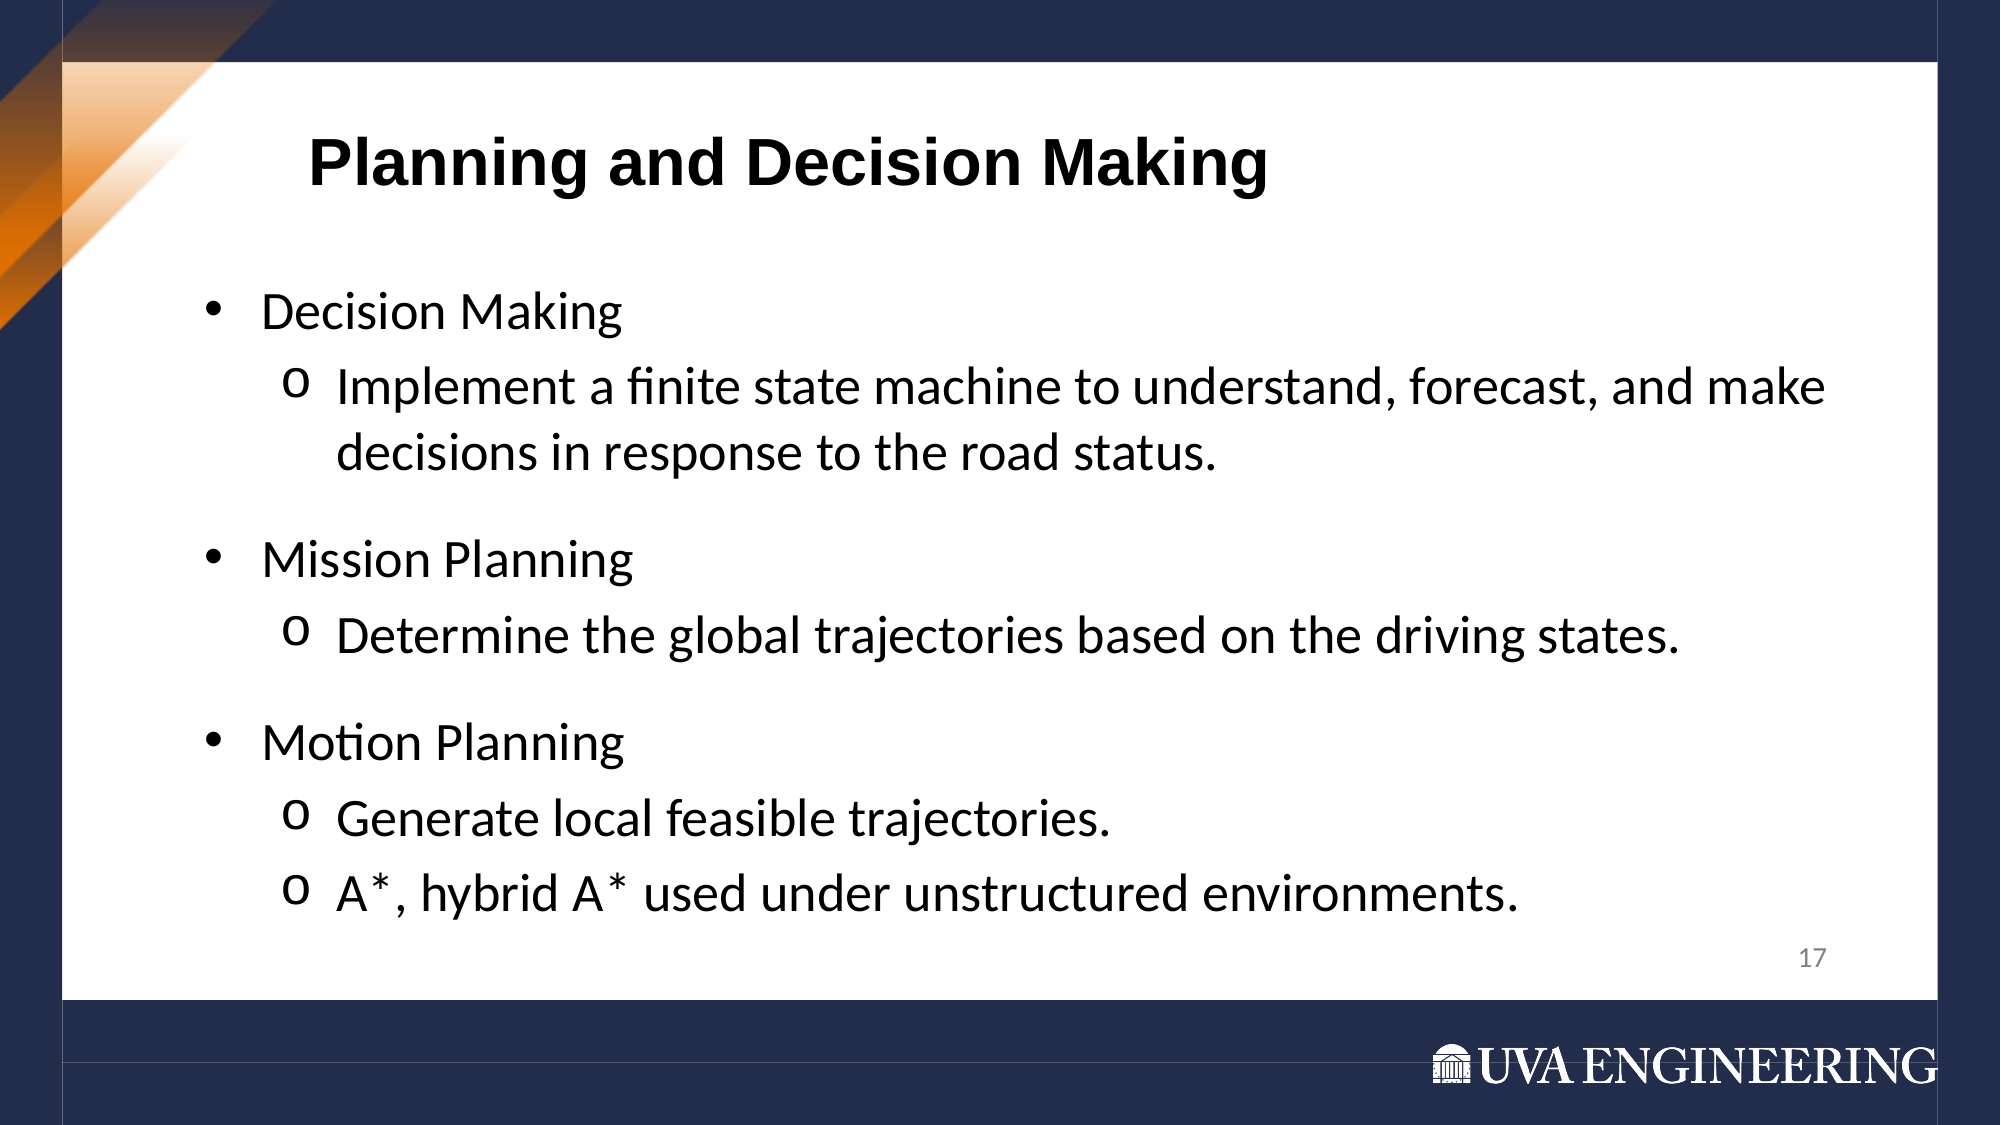

Planning and Decision Making
Decision Making
Implement a finite state machine to understand, forecast, and make decisions in response to the road status.
Mission Planning
Determine the global trajectories based on the driving states.
Motion Planning
Generate local feasible trajectories.
A*, hybrid A* used under unstructured environments.
17